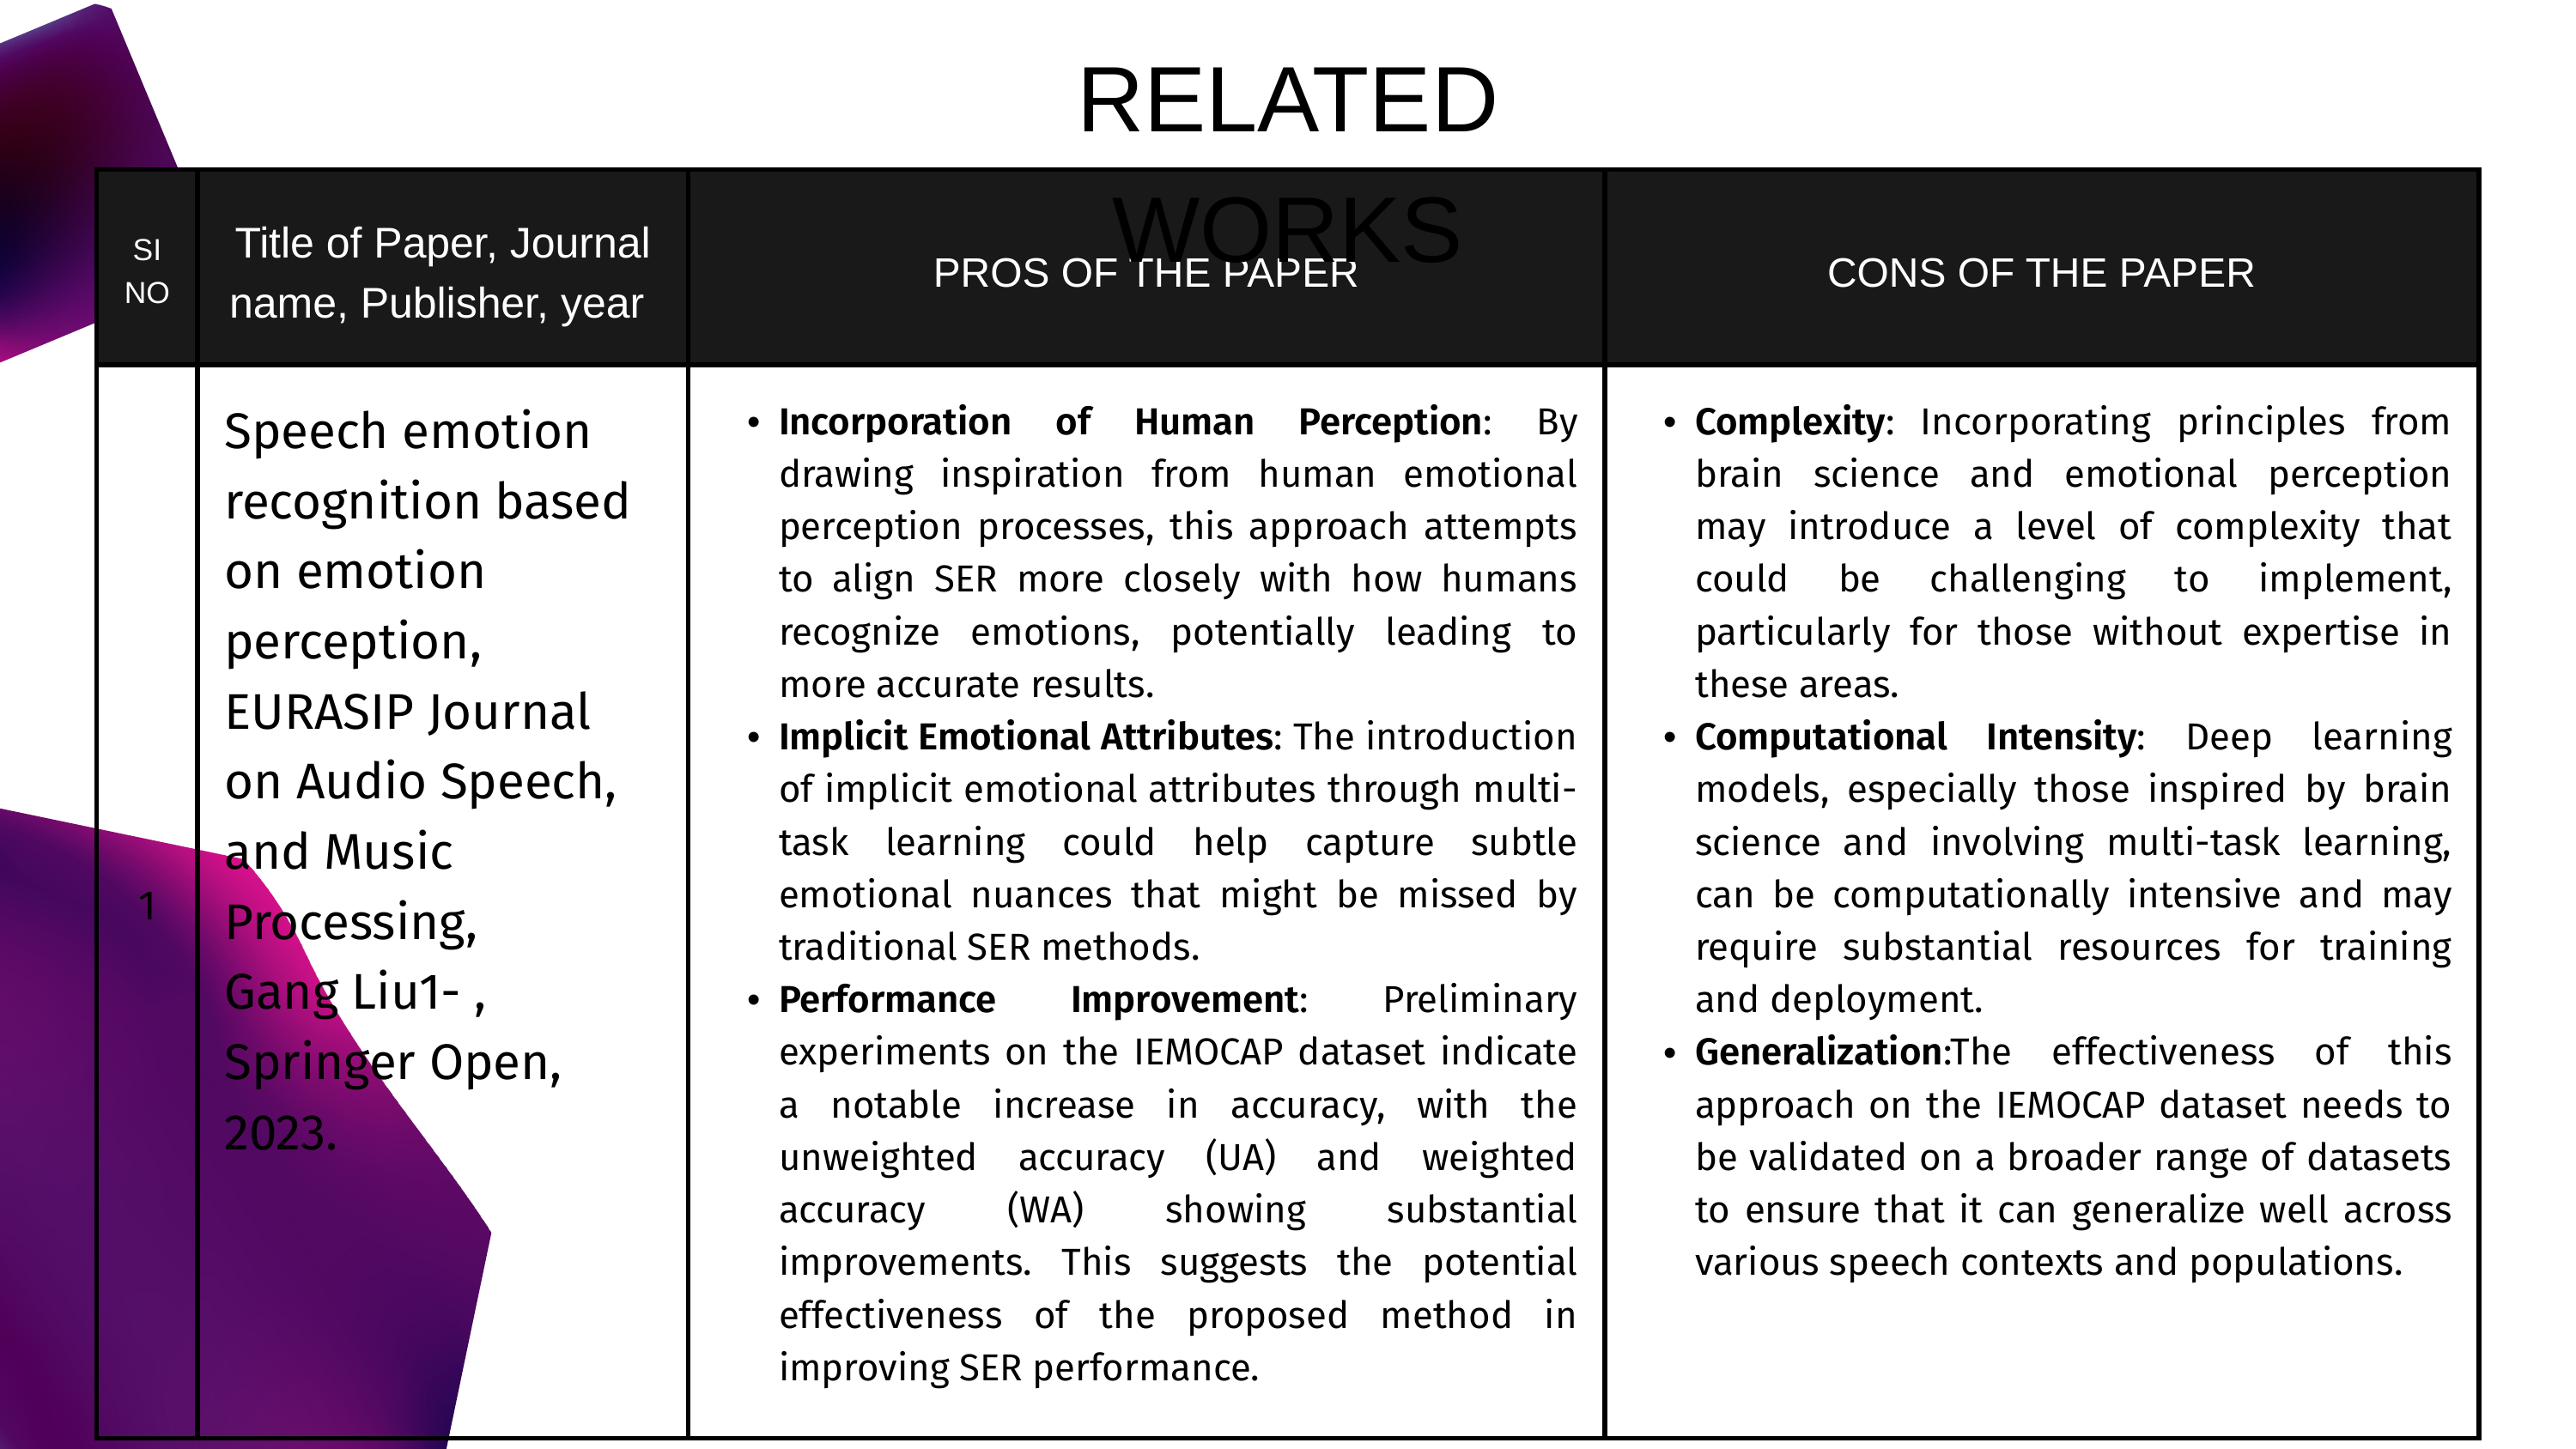

RELATED WORKS

| SI NO | Title of Paper, Journal name, Publisher, year | PROS OF THE PAPER | CONS OF THE PAPER |
| --- | --- | --- | --- |
| 1 | Speech emotion recognition based on emotion perception, EURASIP Journal on Audio Speech, and Music Processing, Gang Liu1- , Springer Open, 2023. | Incorporation of Human Perception: By drawing inspiration from human emotional perception processes, this approach attempts to align SER more closely with how humans recognize emotions, potentially leading to more accurate results. Implicit Emotional Attributes: The introduction of implicit emotional attributes through multi-task learning could help capture subtle emotional nuances that might be missed by traditional SER methods. Performance Improvement: Preliminary experiments on the IEMOCAP dataset indicate a notable increase in accuracy, with the unweighted accuracy (UA) and weighted accuracy (WA) showing substantial improvements. This suggests the potential effectiveness of the proposed method in improving SER performance. | Complexity: Incorporating principles from brain science and emotional perception may introduce a level of complexity that could be challenging to implement, particularly for those without expertise in these areas. Computational Intensity: Deep learning models, especially those inspired by brain science and involving multi-task learning, can be computationally intensive and may require substantial resources for training and deployment. Generalization:The effectiveness of this approach on the IEMOCAP dataset needs to be validated on a broader range of datasets to ensure that it can generalize well across various speech contexts and populations. |